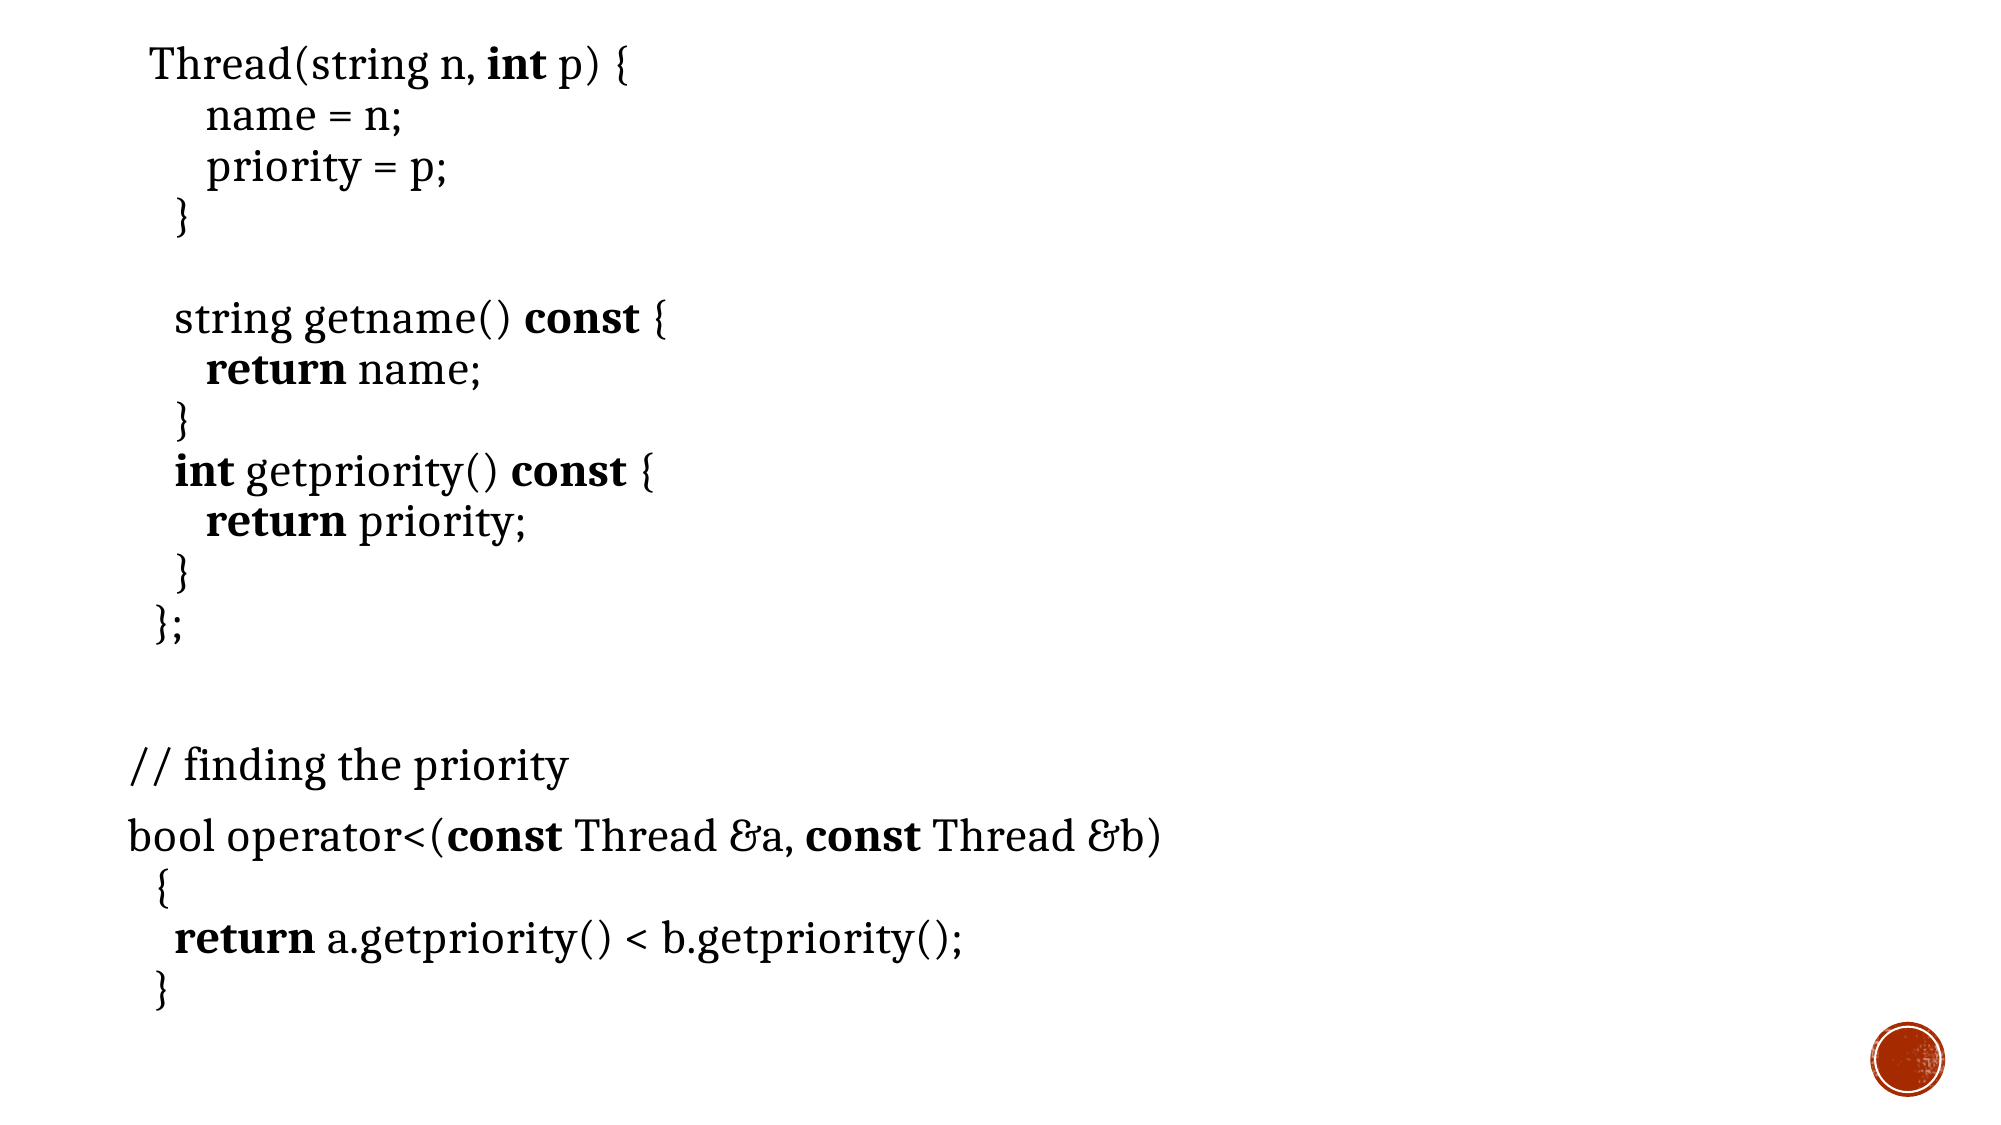

Thread(string n, int p) { 
     name = n; 
     priority = p; 
  }
  string getname() const { 
     return name; 
  }
  int getpriority() const { 
     return priority; 
  }
};

// finding the priority
bool operator<(const Thread &a, const Thread &b)
{
  return a.getpriority() < b.getpriority();
}